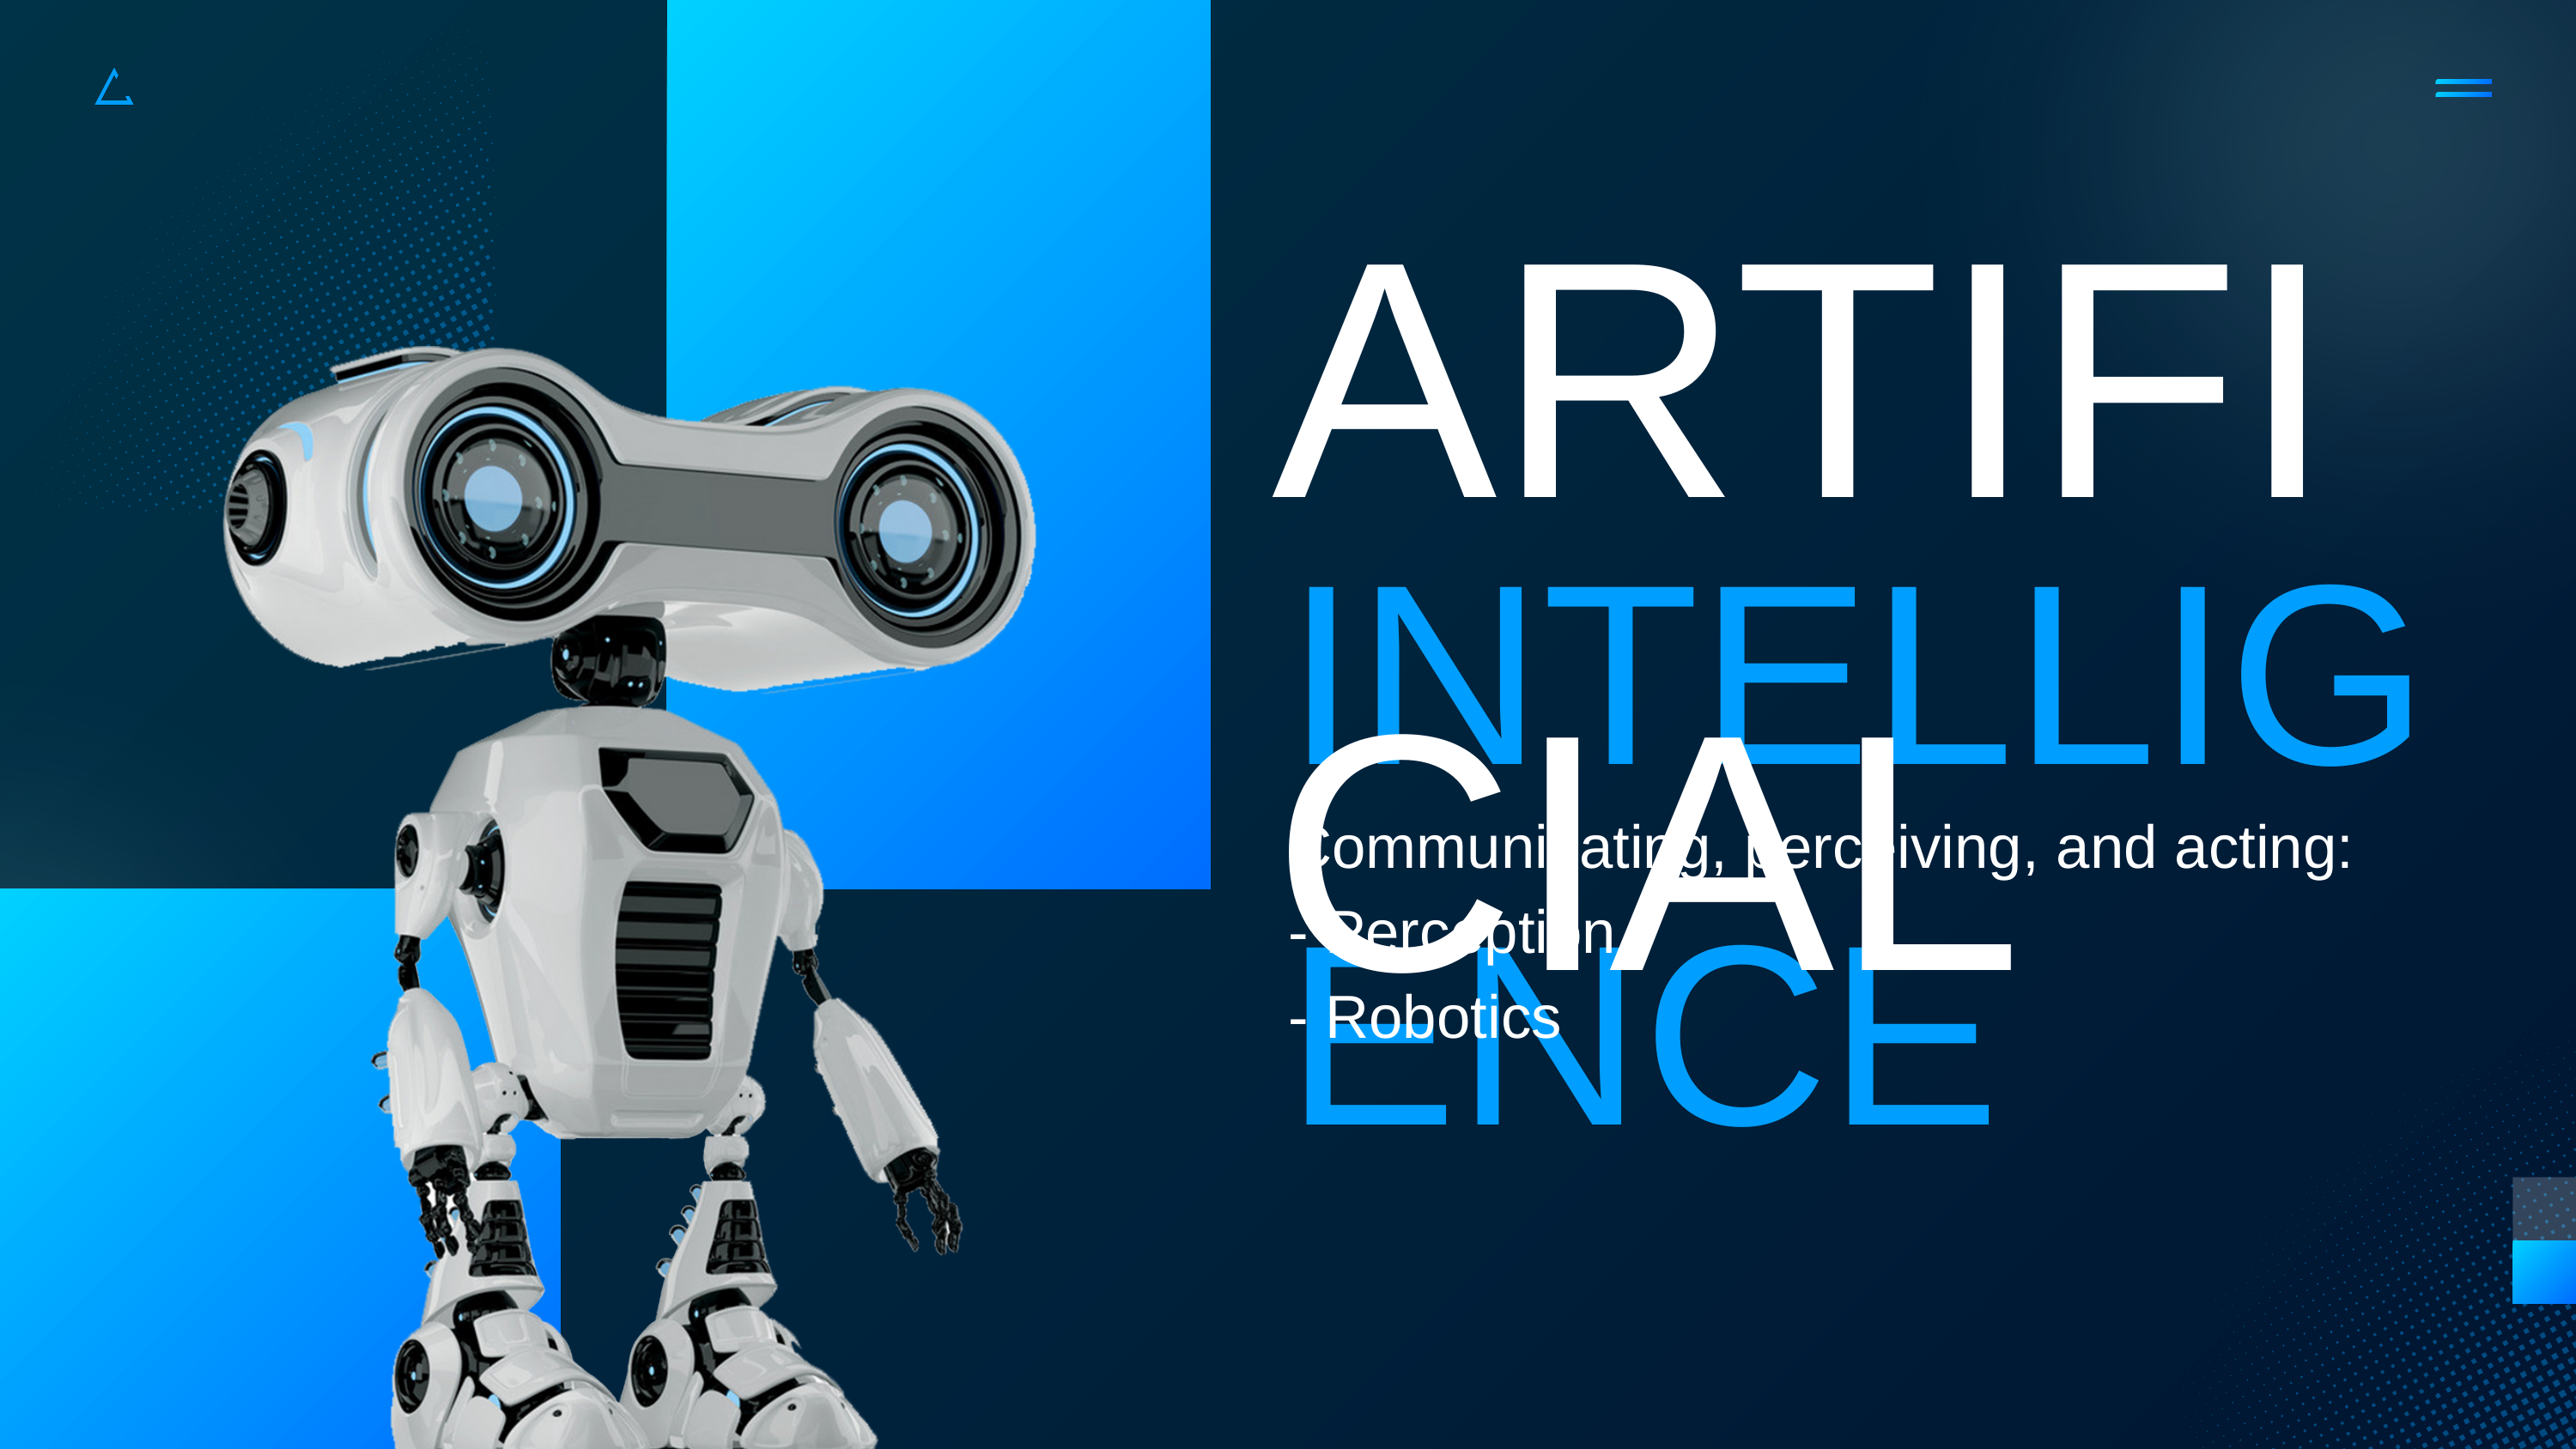

ARTIFICIAL

INTELLIGENCE

Communicating, perceiving, and acting:
- Perception
- Robotics